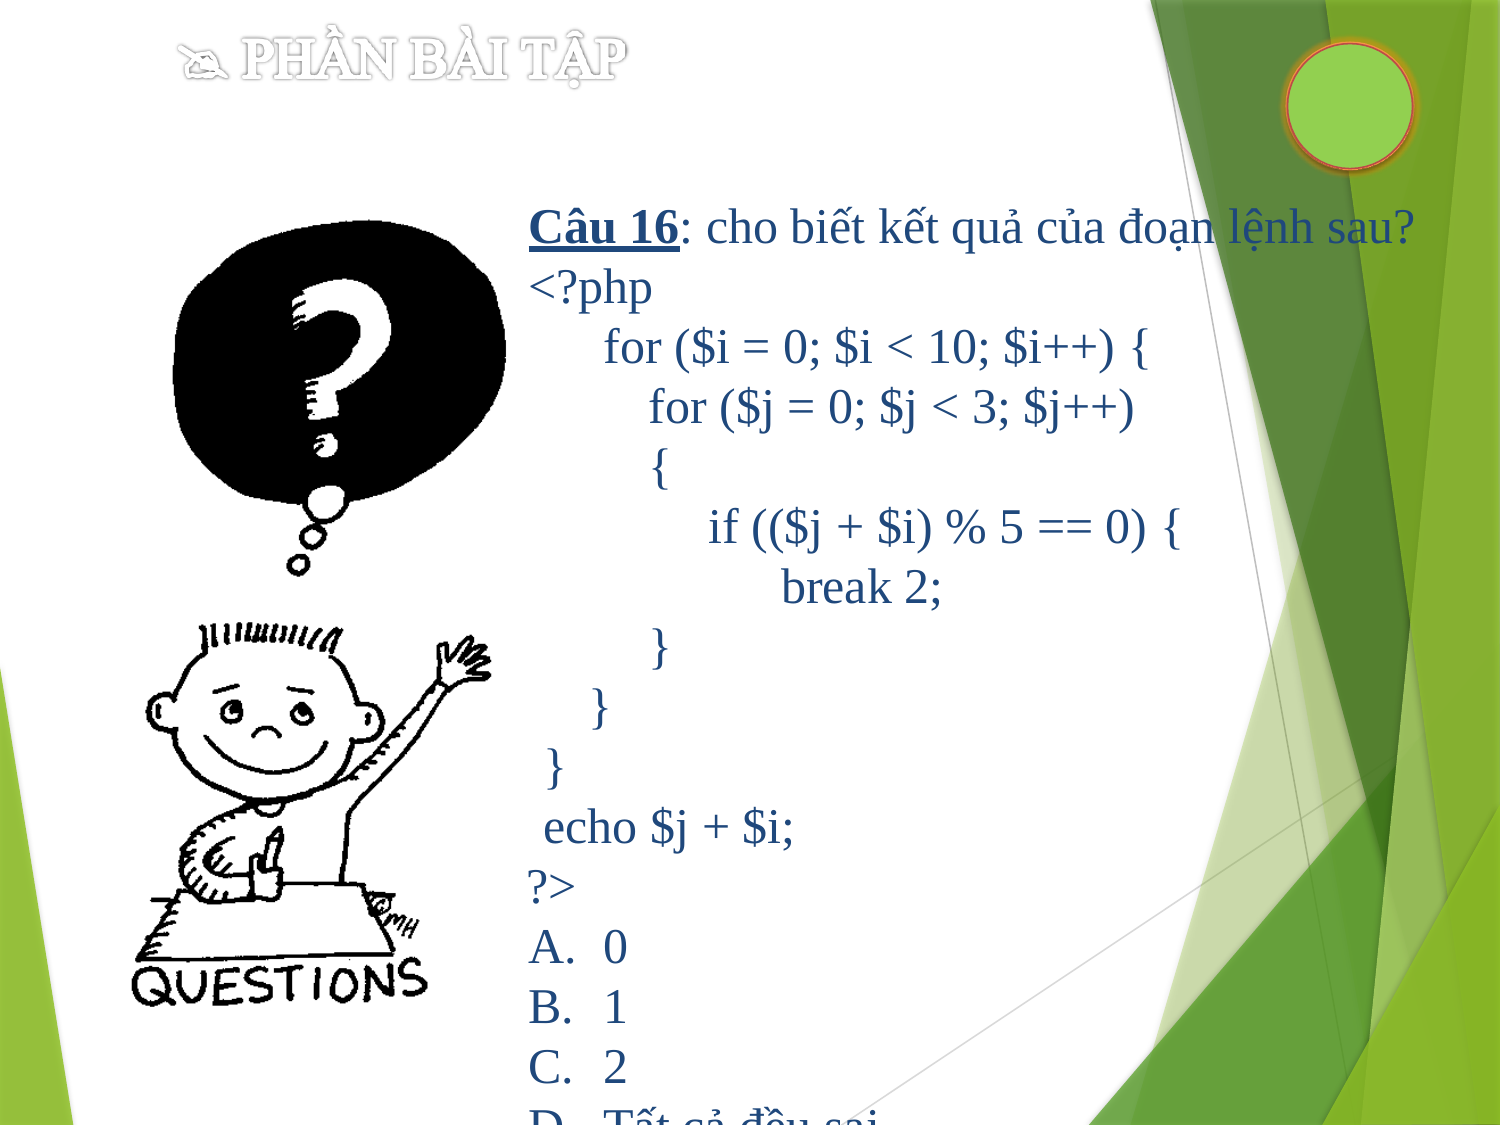

Câu 16: cho biết kết quả của đoạn lệnh sau?
<?php
for ($i = 0; $i < 10; $i++) {  for ($j = 0; $j < 3; $j++) {
if (($j + $i) % 5 == 0) {  break 2;
}
}
}
echo $j + $i;
?>
0
1
2
Tất cả đều sai